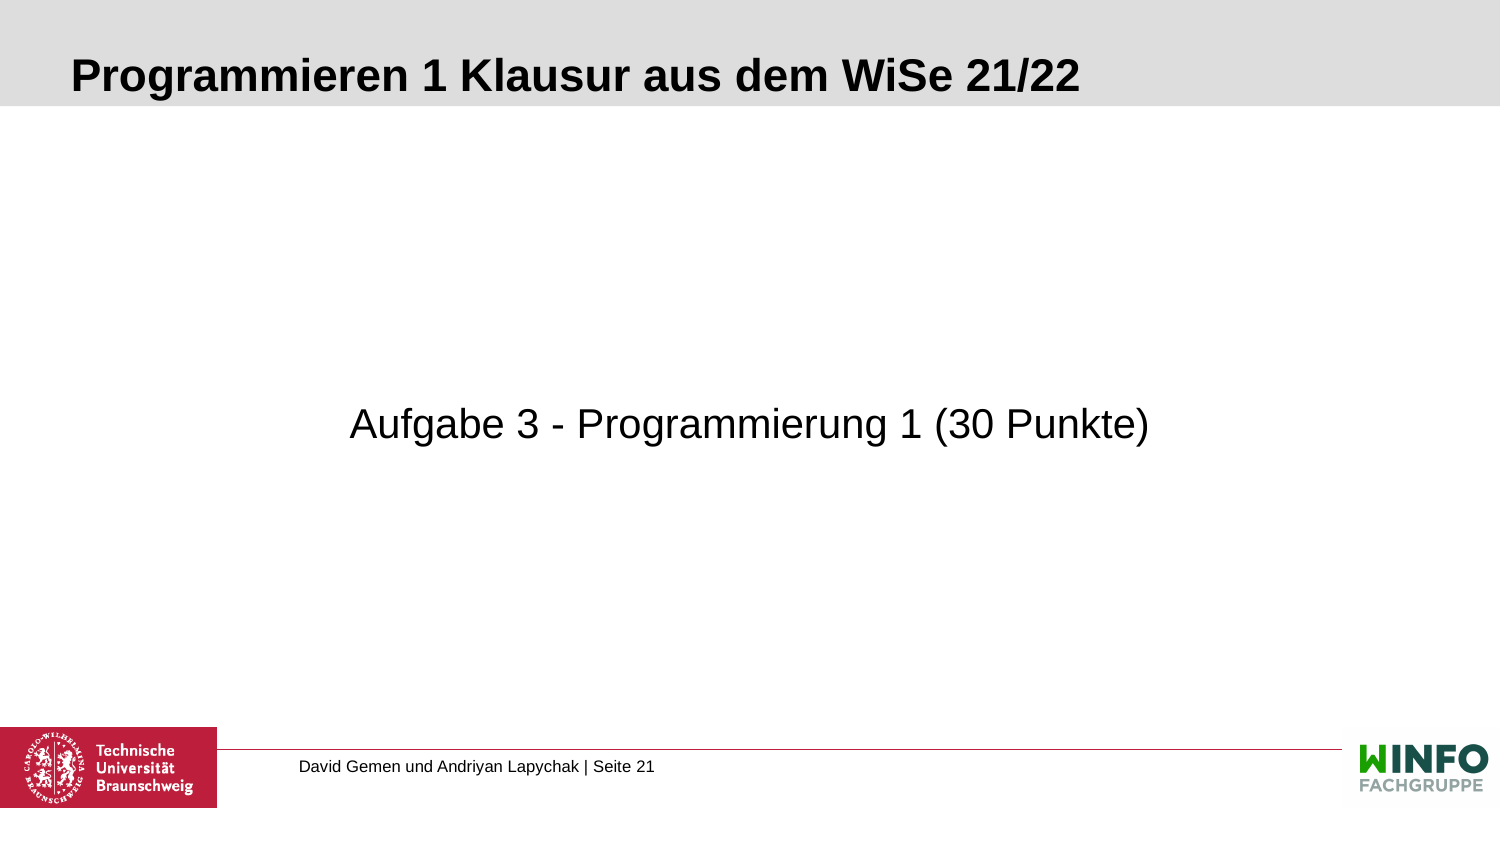

# Programmieren 1 Klausur aus dem WiSe 21/22
Aufgabe 3 - Programmierung 1 (30 Punkte)